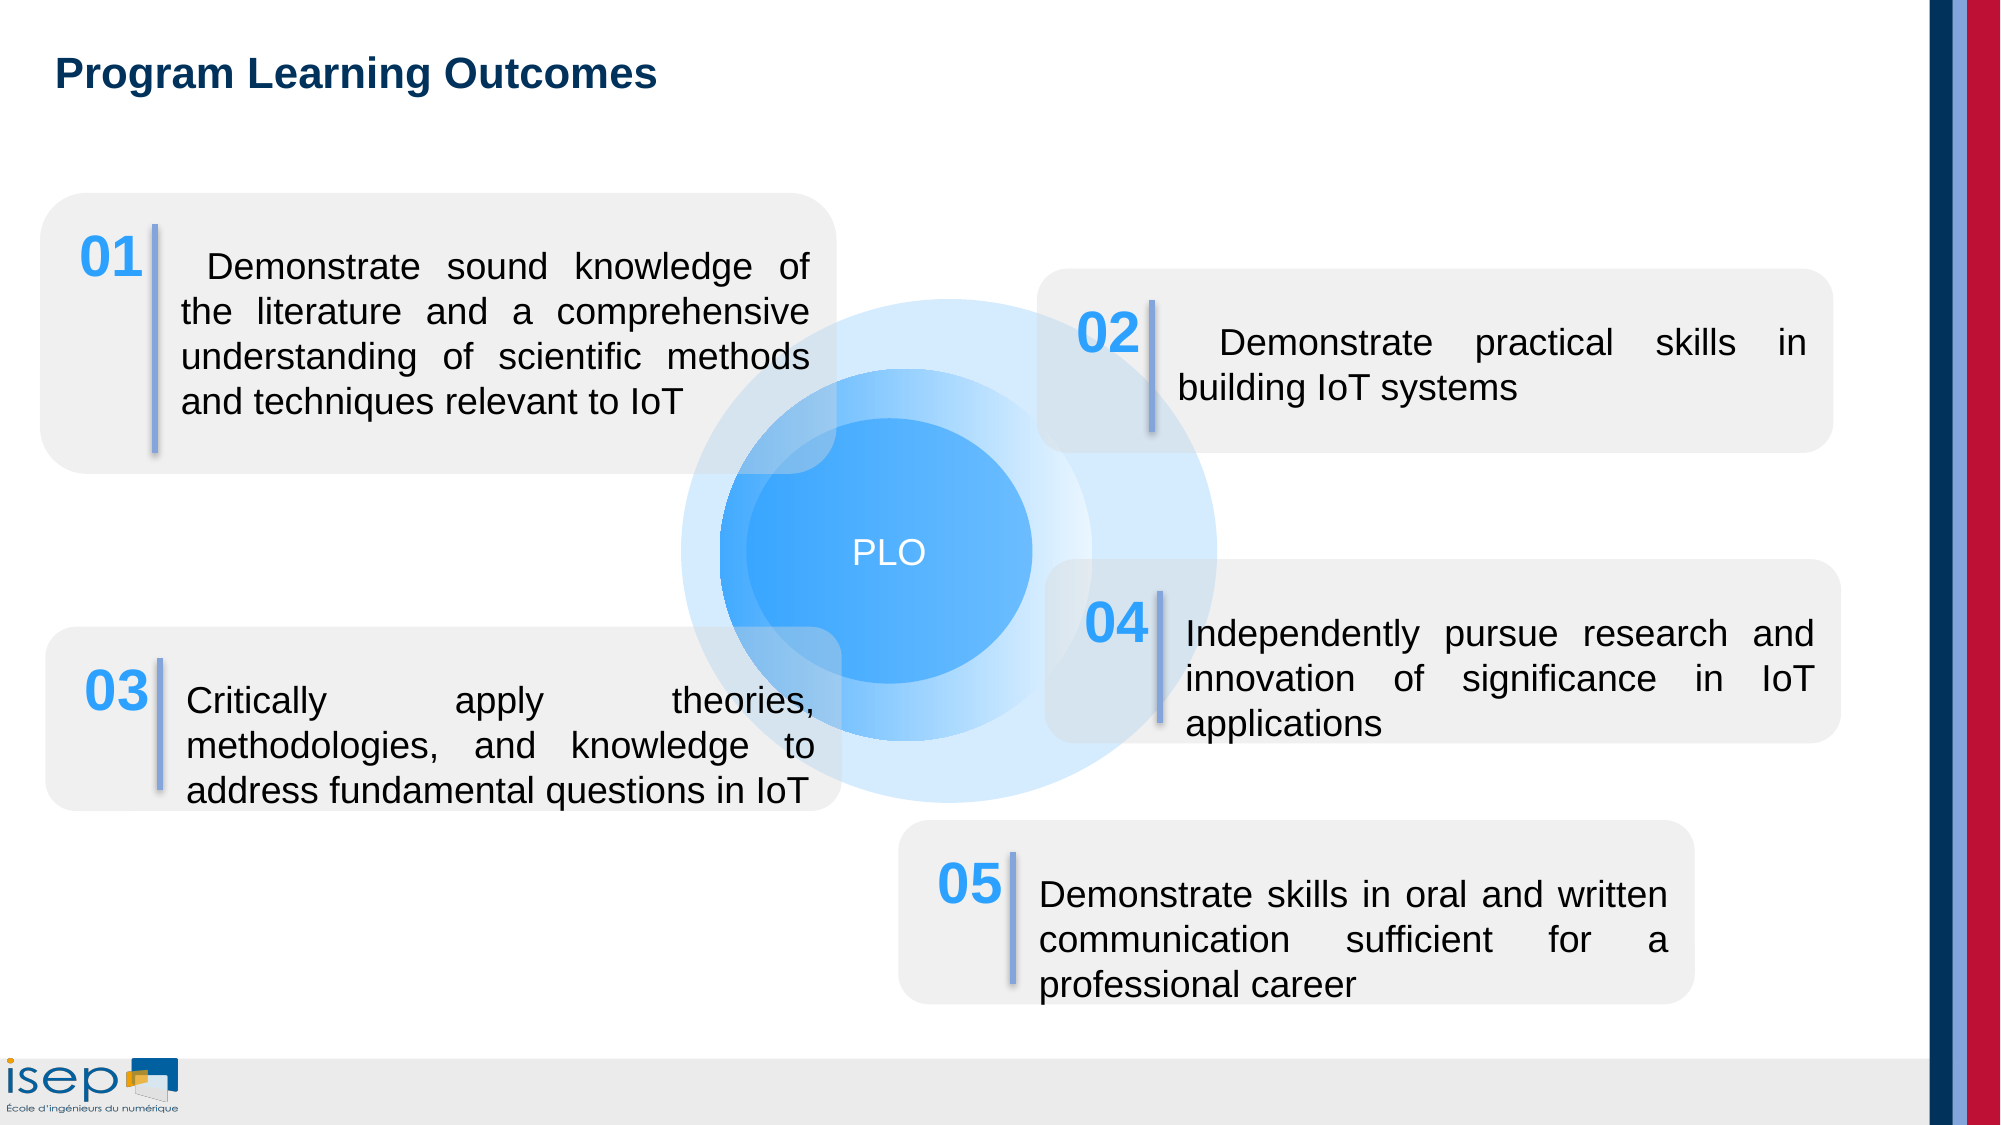

# Program Learning Outcomes

01
 Demonstrate sound knowledge of the literature and a comprehensive understanding of scientific methods and techniques relevant to IoT

02

 Demonstrate practical skills in building IoT systems

PLO

04
Independently pursue research and innovation of significance in IoT applications

03
Critically apply theories, methodologies, and knowledge to address fundamental questions in IoT

05
Demonstrate skills in oral and written communication sufficient for a professional career